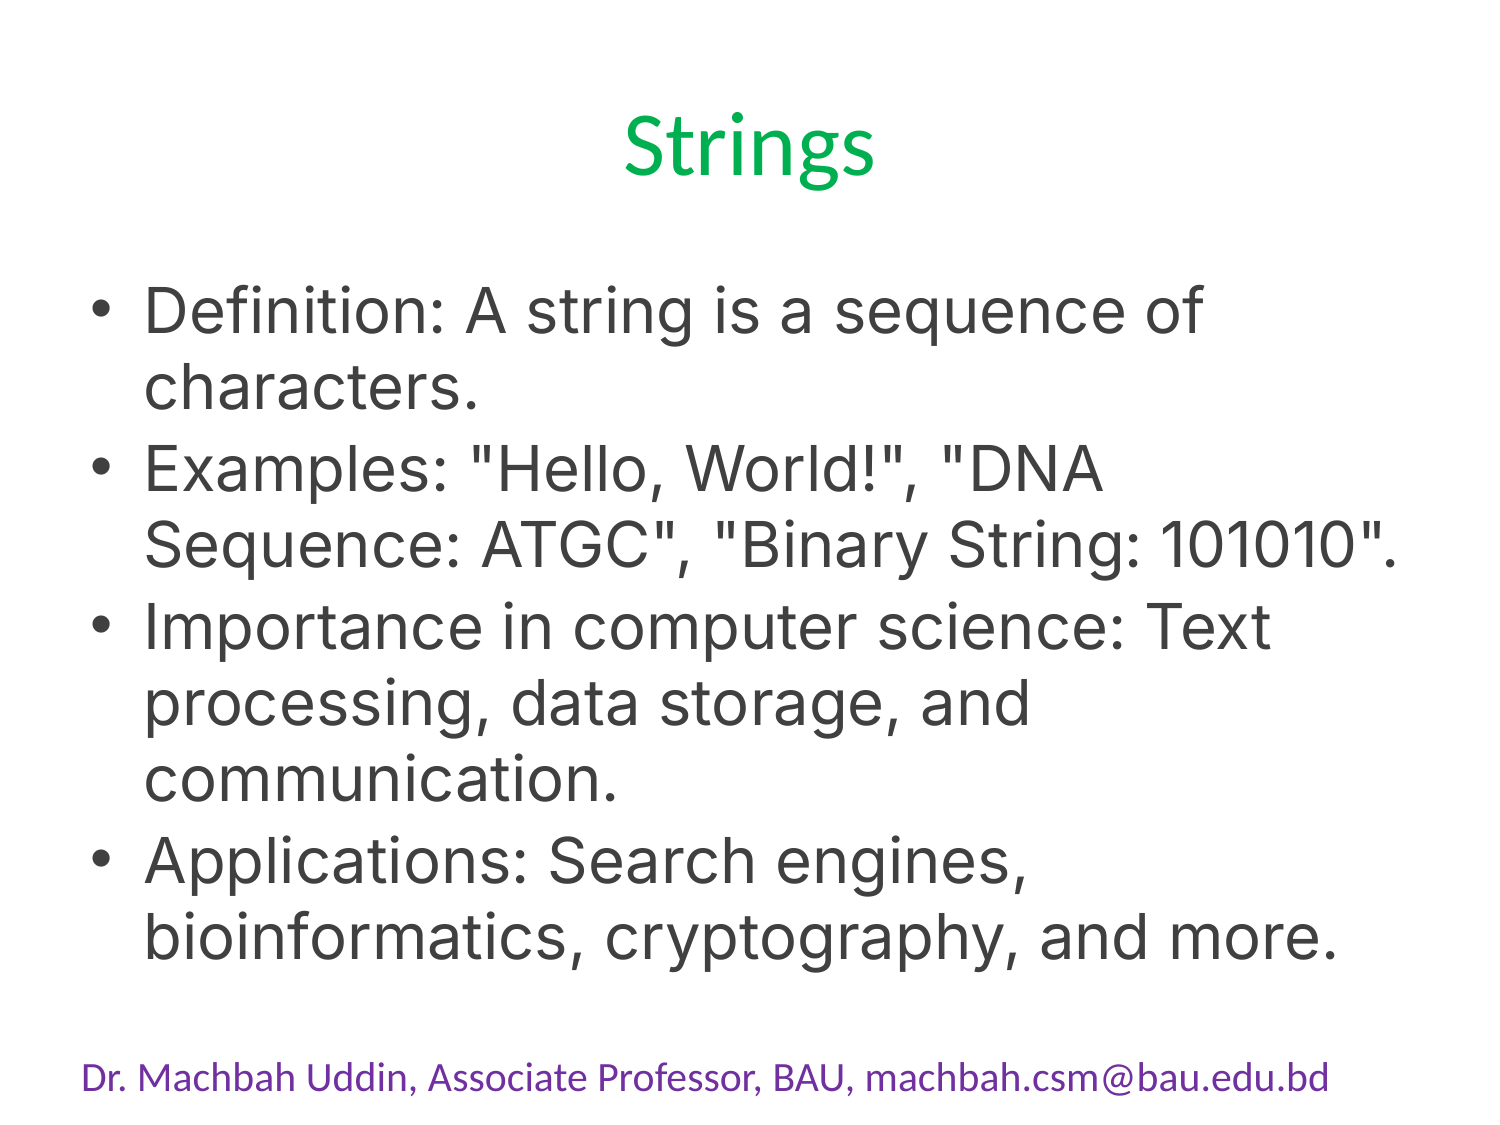

# Strings
Definition: A string is a sequence of characters.
Examples: "Hello, World!", "DNA Sequence: ATGC", "Binary String: 101010".
Importance in computer science: Text processing, data storage, and communication.
Applications: Search engines, bioinformatics, cryptography, and more.